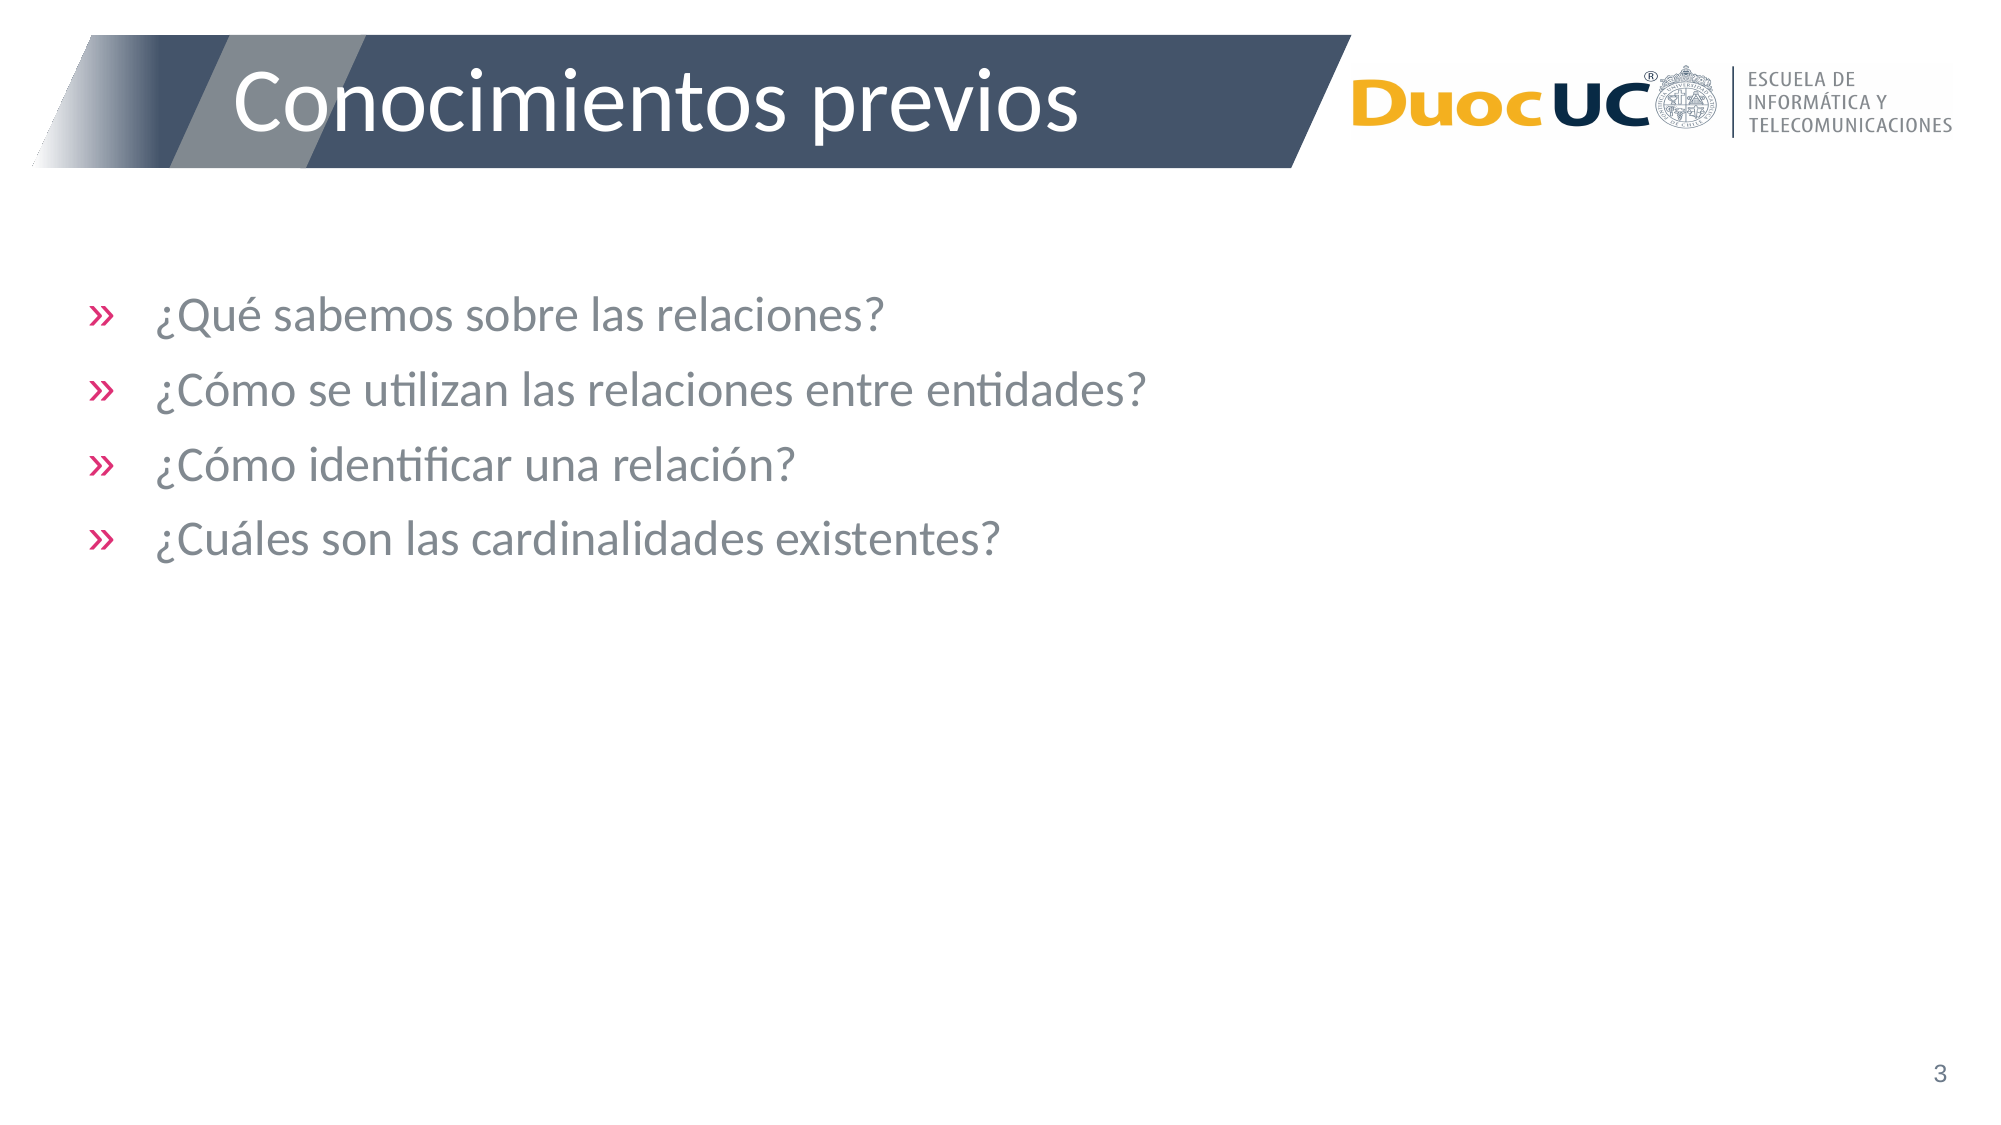

# Conocimientos previos

¿Qué sabemos sobre las relaciones?
¿Cómo se utilizan las relaciones entre entidades?
¿Cómo identificar una relación?
¿Cuáles son las cardinalidades existentes?